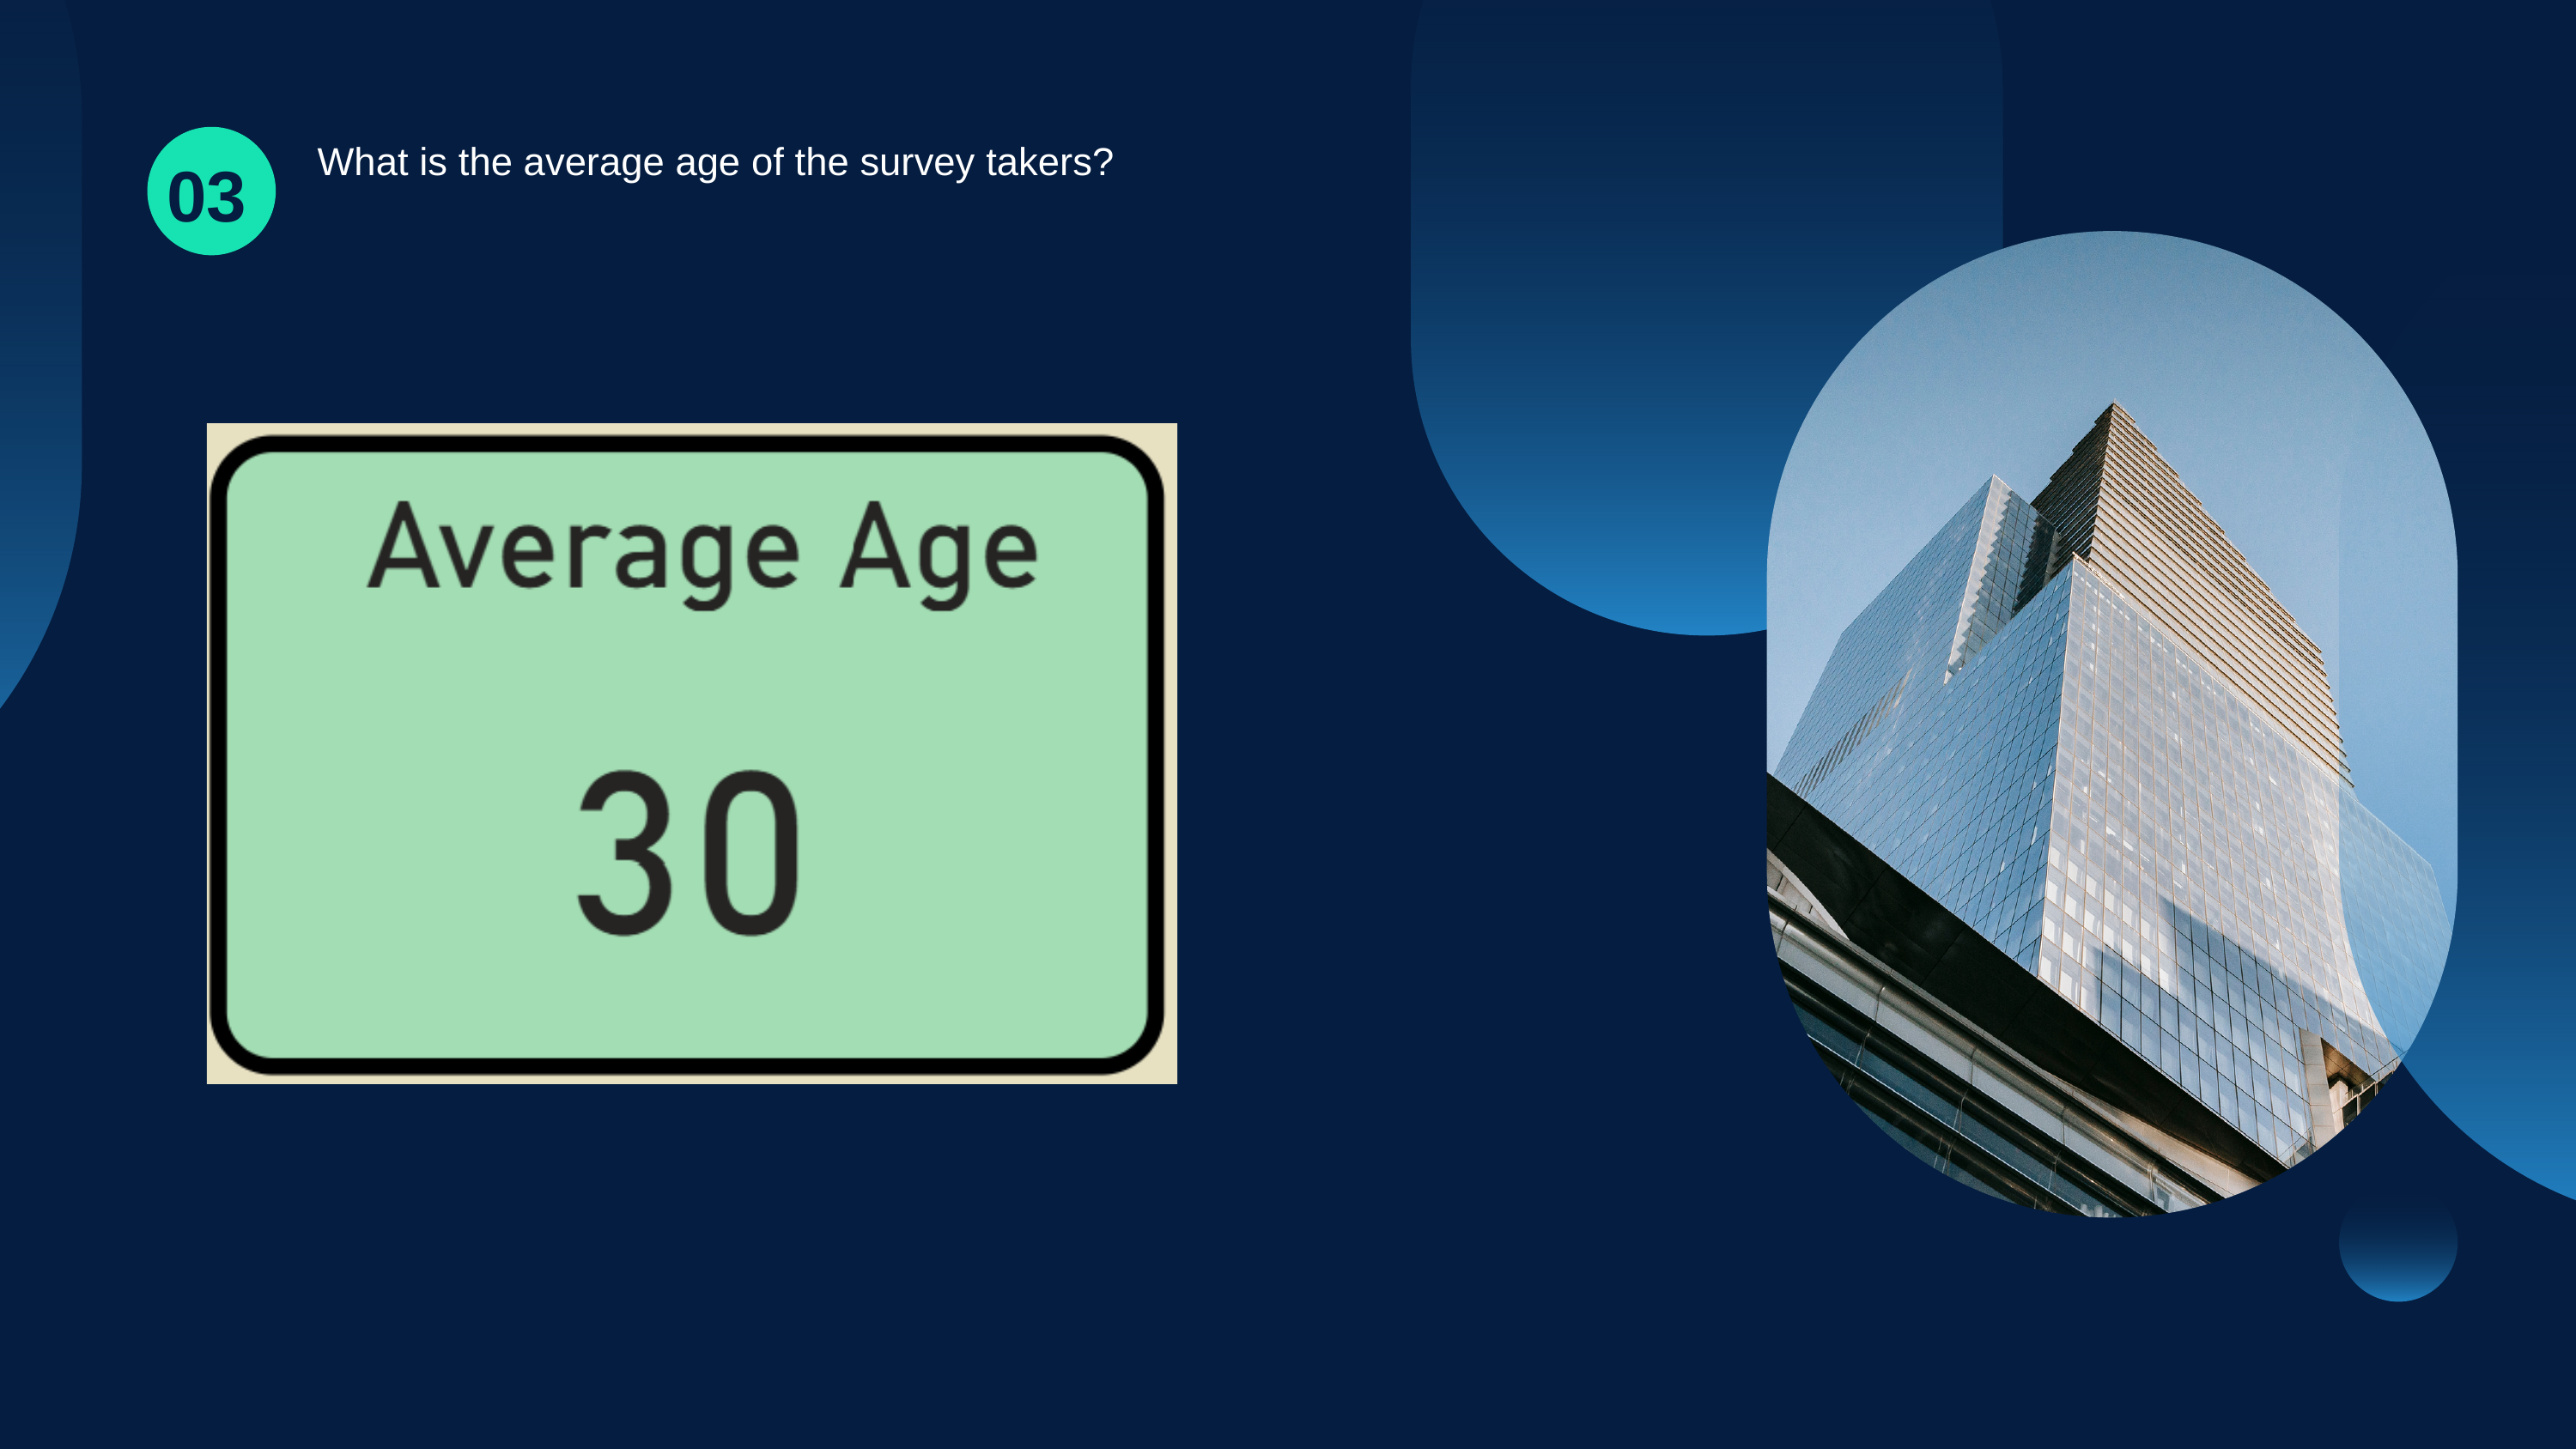

What is the average age of the survey takers?
03